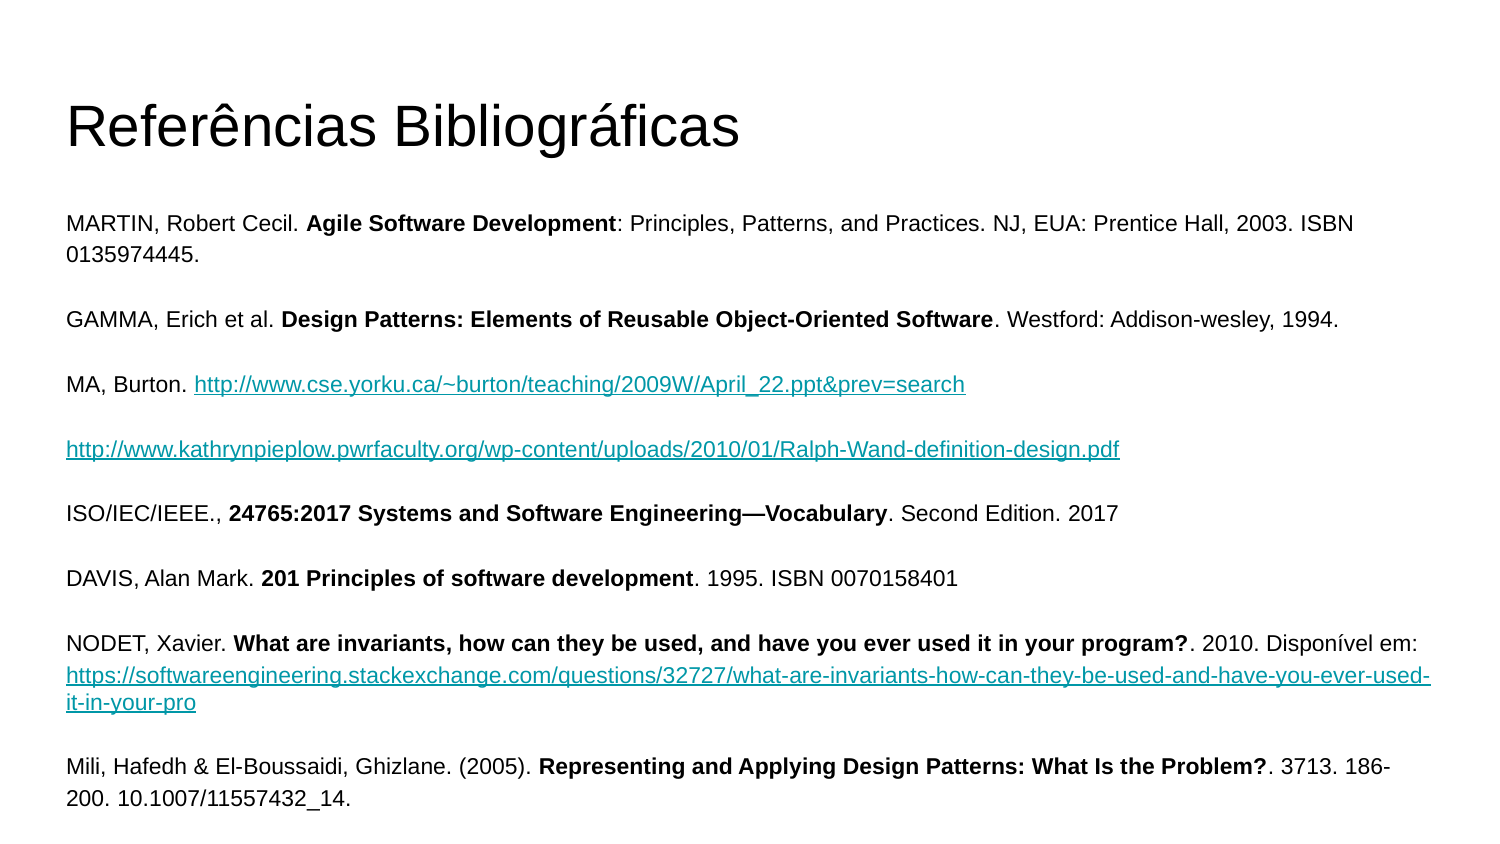

# Referências Bibliográficas
MARTIN, Robert Cecil. Agile Software Development: Principles, Patterns, and Practices. NJ, EUA: Prentice Hall, 2003. ISBN 0135974445.
GAMMA, Erich et al. Design Patterns: Elements of Reusable Object-Oriented Software. Westford: Addison-wesley, 1994.
MA, Burton. http://www.cse.yorku.ca/~burton/teaching/2009W/April_22.ppt&prev=search
http://www.kathrynpieplow.pwrfaculty.org/wp-content/uploads/2010/01/Ralph-Wand-definition-design.pdf
ISO/IEC/IEEE., 24765:2017 Systems and Software Engineering—Vocabulary. Second Edition. 2017
DAVIS, Alan Mark. 201 Principles of software development. 1995. ISBN 0070158401
NODET, Xavier. What are invariants, how can they be used, and have you ever used it in your program?. 2010. Disponível em: https://softwareengineering.stackexchange.com/questions/32727/what-are-invariants-how-can-they-be-used-and-have-you-ever-used-it-in-your-pro
Mili, Hafedh & El-Boussaidi, Ghizlane. (2005). Representing and Applying Design Patterns: What Is the Problem?. 3713. 186-200. 10.1007/11557432_14.